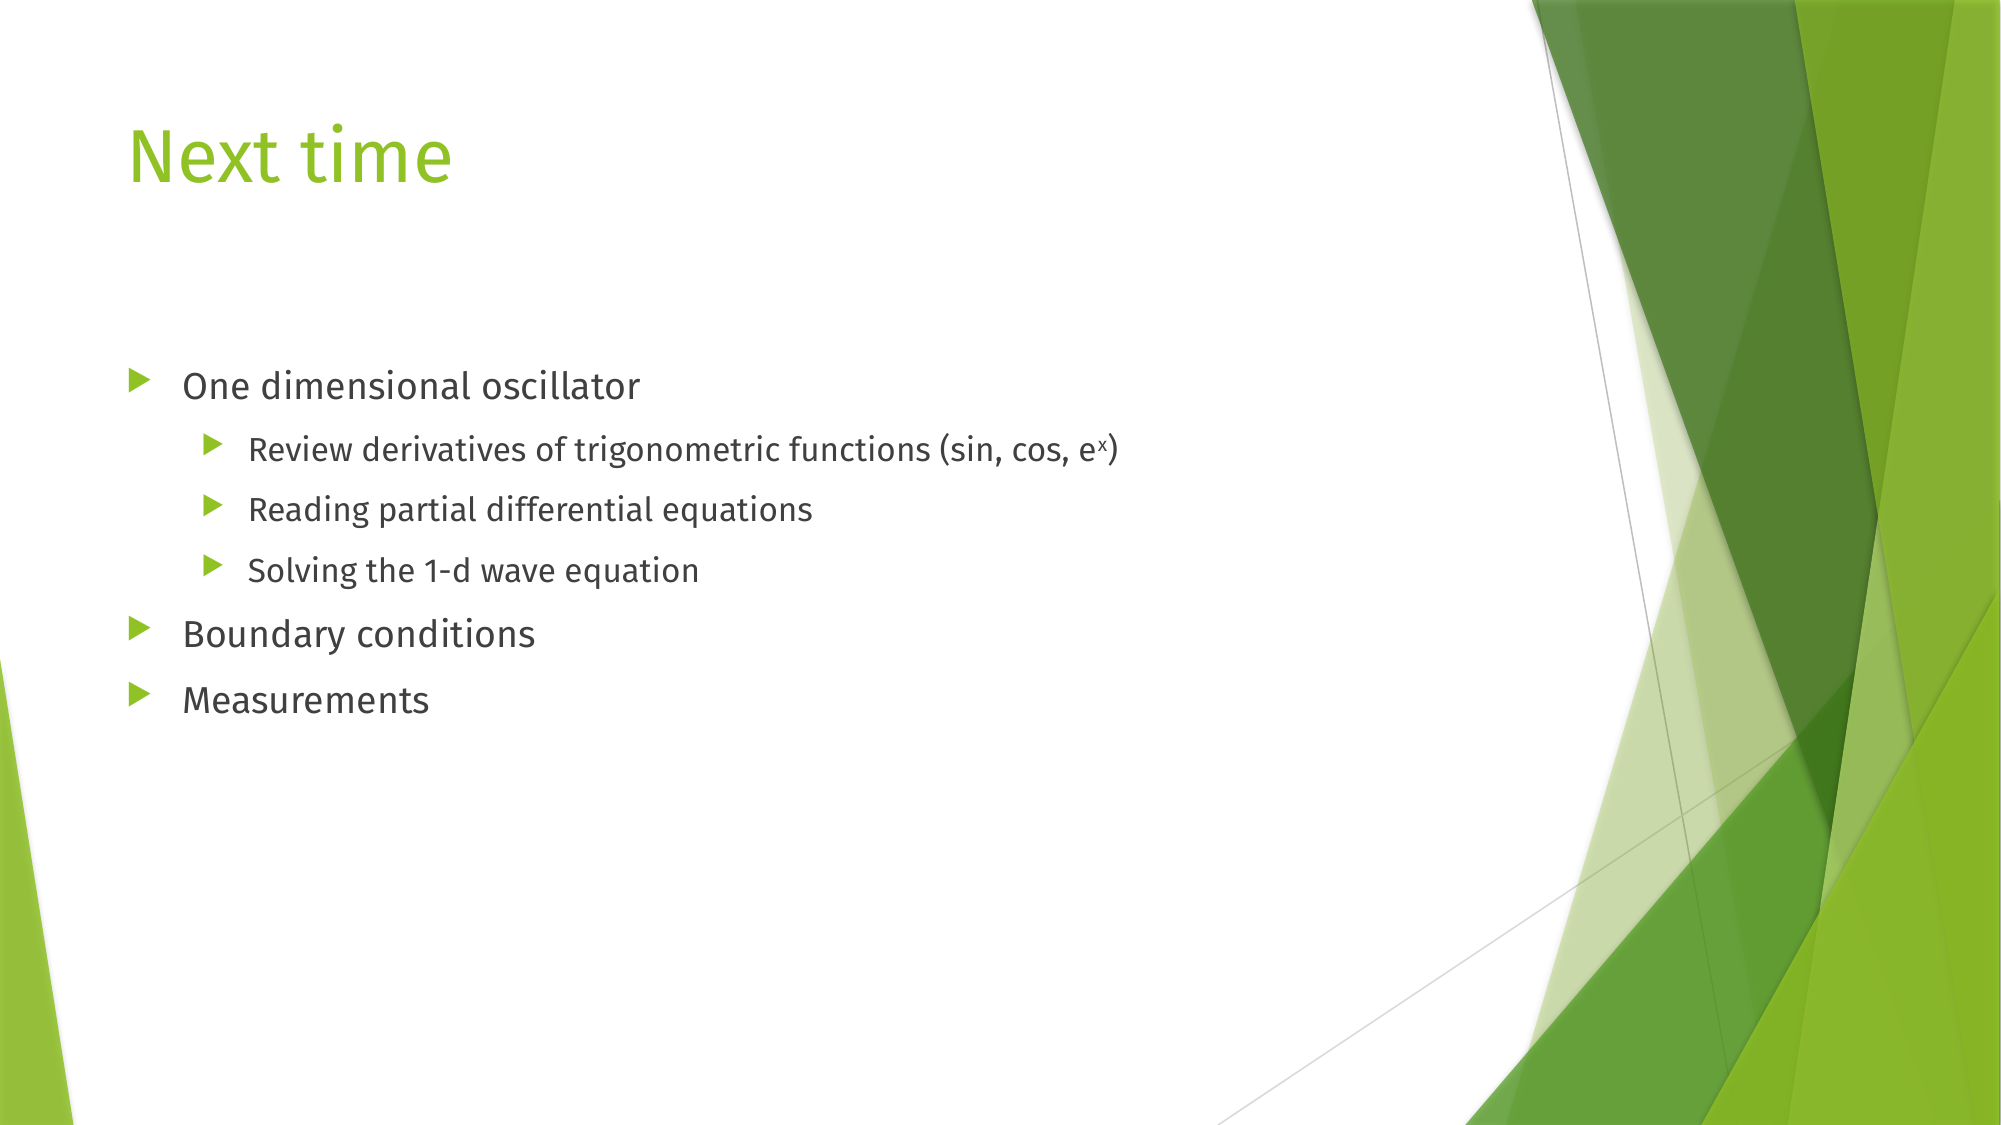

# Next time
One dimensional oscillator
Review derivatives of trigonometric functions (sin, cos, ex)
Reading partial differential equations
Solving the 1-d wave equation
Boundary conditions
Measurements